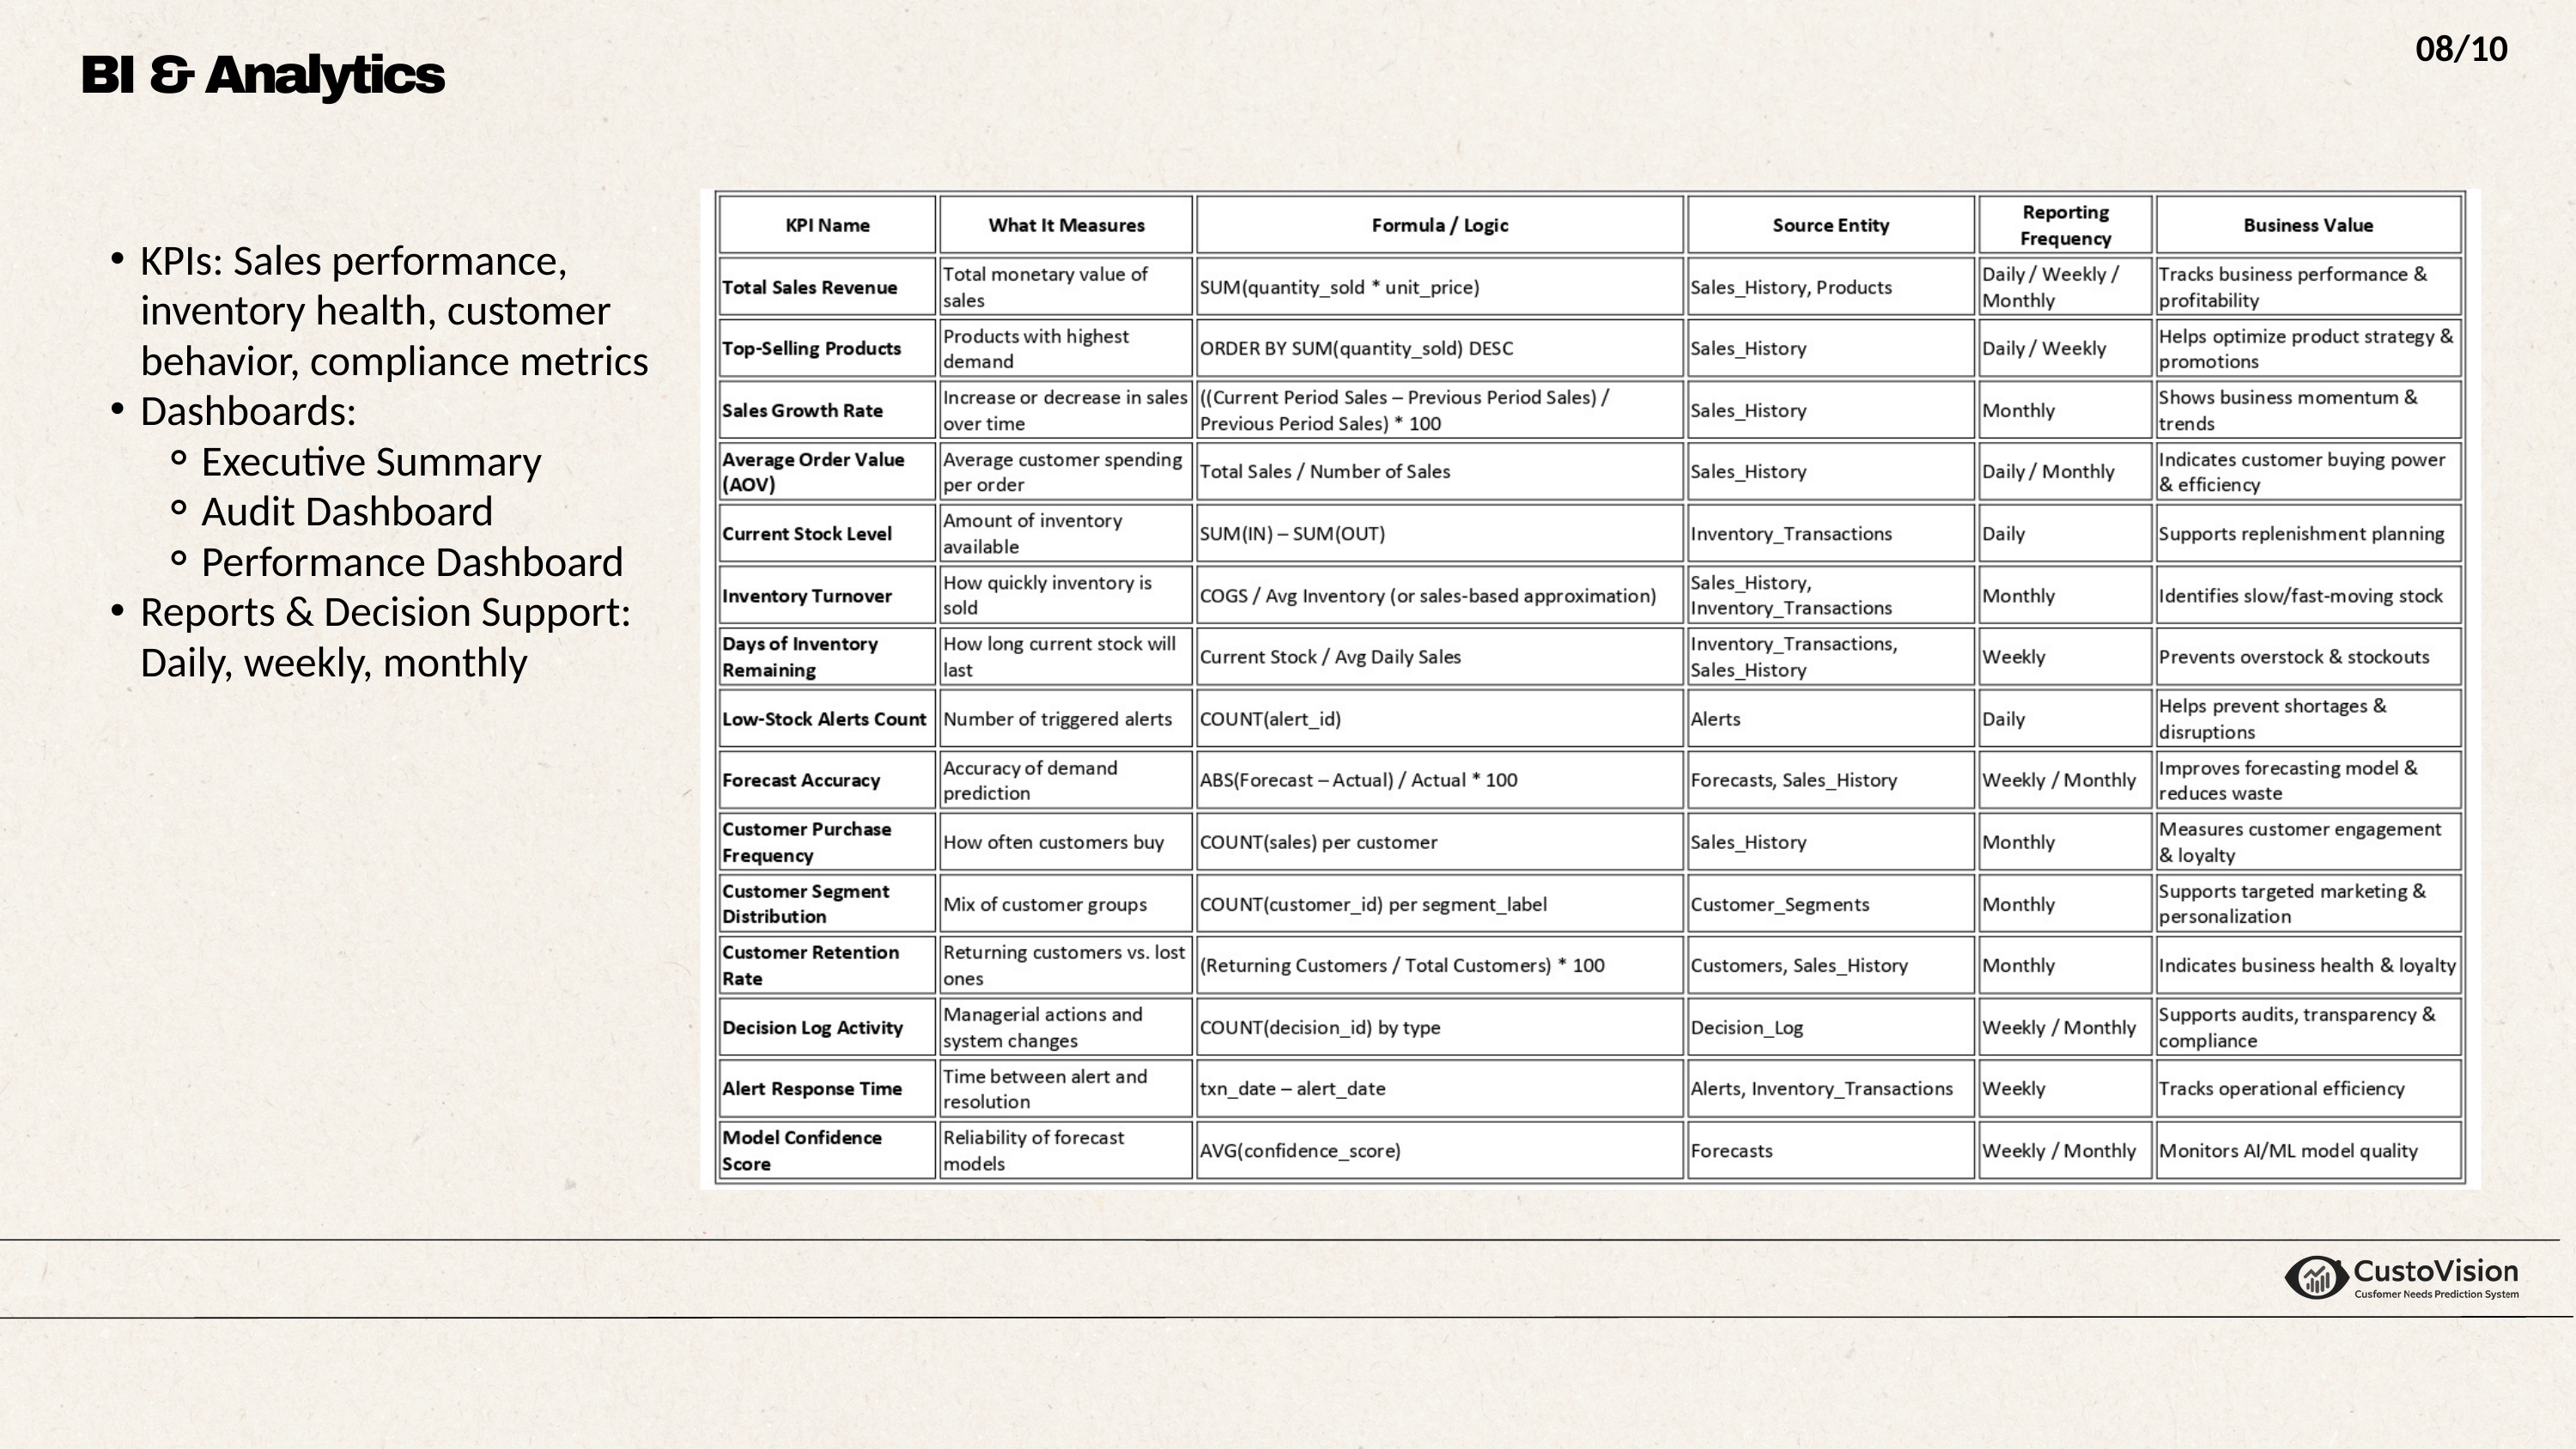

08/10
BI & Analytics

KPIs: Sales performance, inventory health, customer behavior, compliance metrics
Dashboards:
Executive Summary
Audit Dashboard
Performance Dashboard
Reports & Decision Support: Daily, weekly, monthly